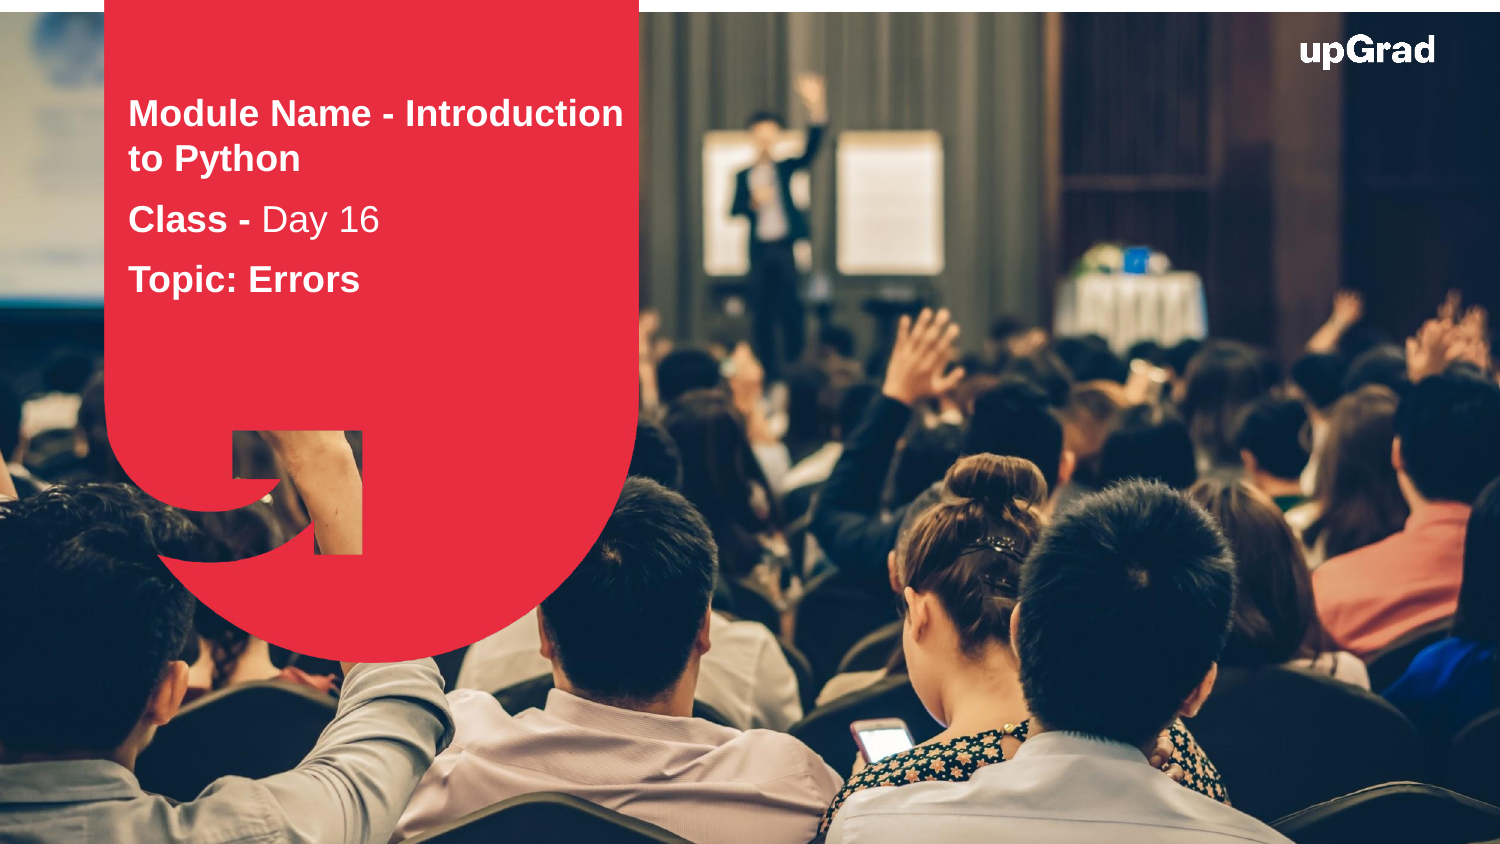

Module Name - Introduction to Python
Class - Day 16
Topic: Errors

EditEdit MasterMaster  texttext stylesstyles